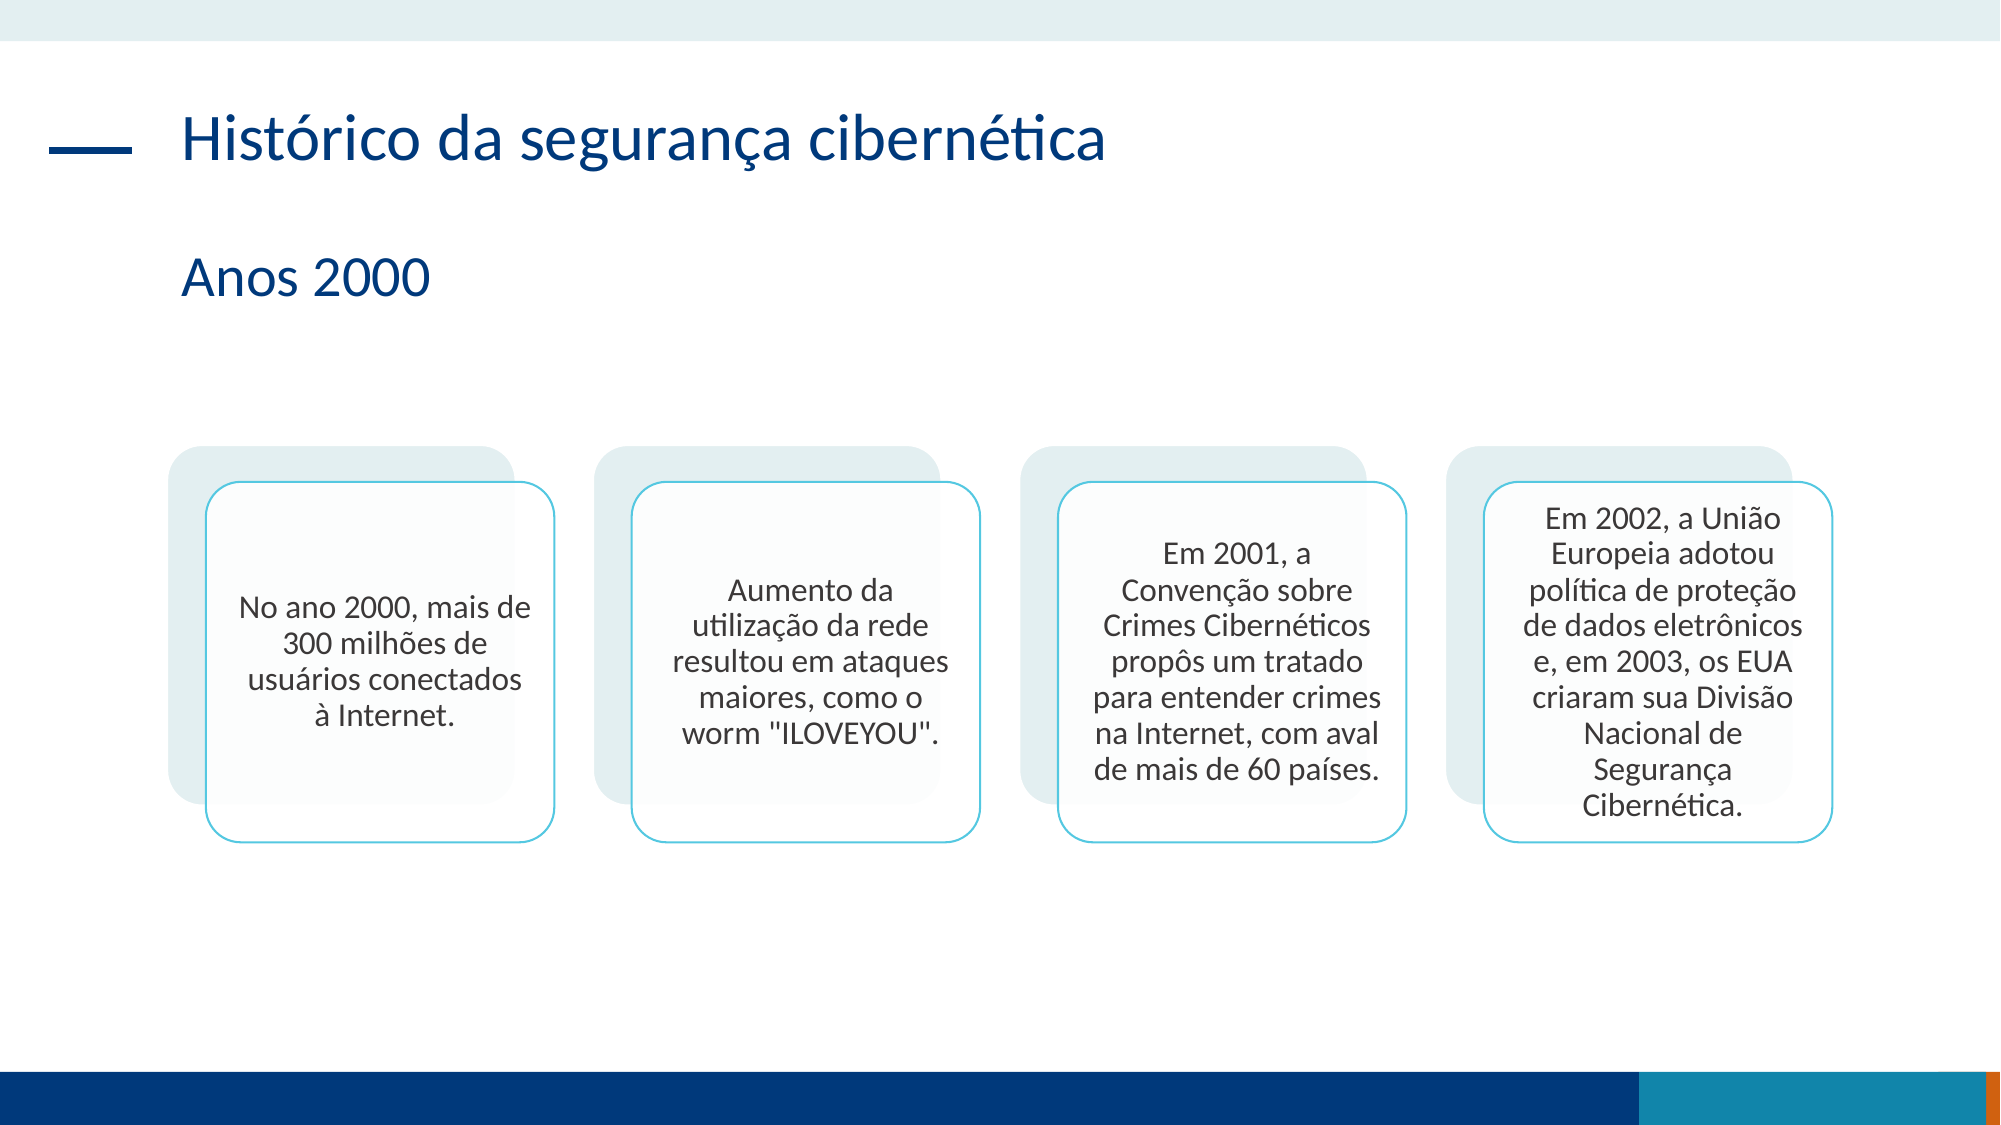

Histórico da segurança cibernética

Anos 2000

No ano 2000, mais de 300 milhões de usuários conectados à Internet.
Aumento da utilização da rede resultou em ataques maiores, como o worm "ILOVEYOU".
Em 2001, a Convenção sobre Crimes Cibernéticos propôs um tratado para entender crimes na Internet, com aval de mais de 60 países.
Em 2002, a União Europeia adotou política de proteção de dados eletrônicos e, em 2003, os EUA criaram sua Divisão Nacional de Segurança Cibernética.